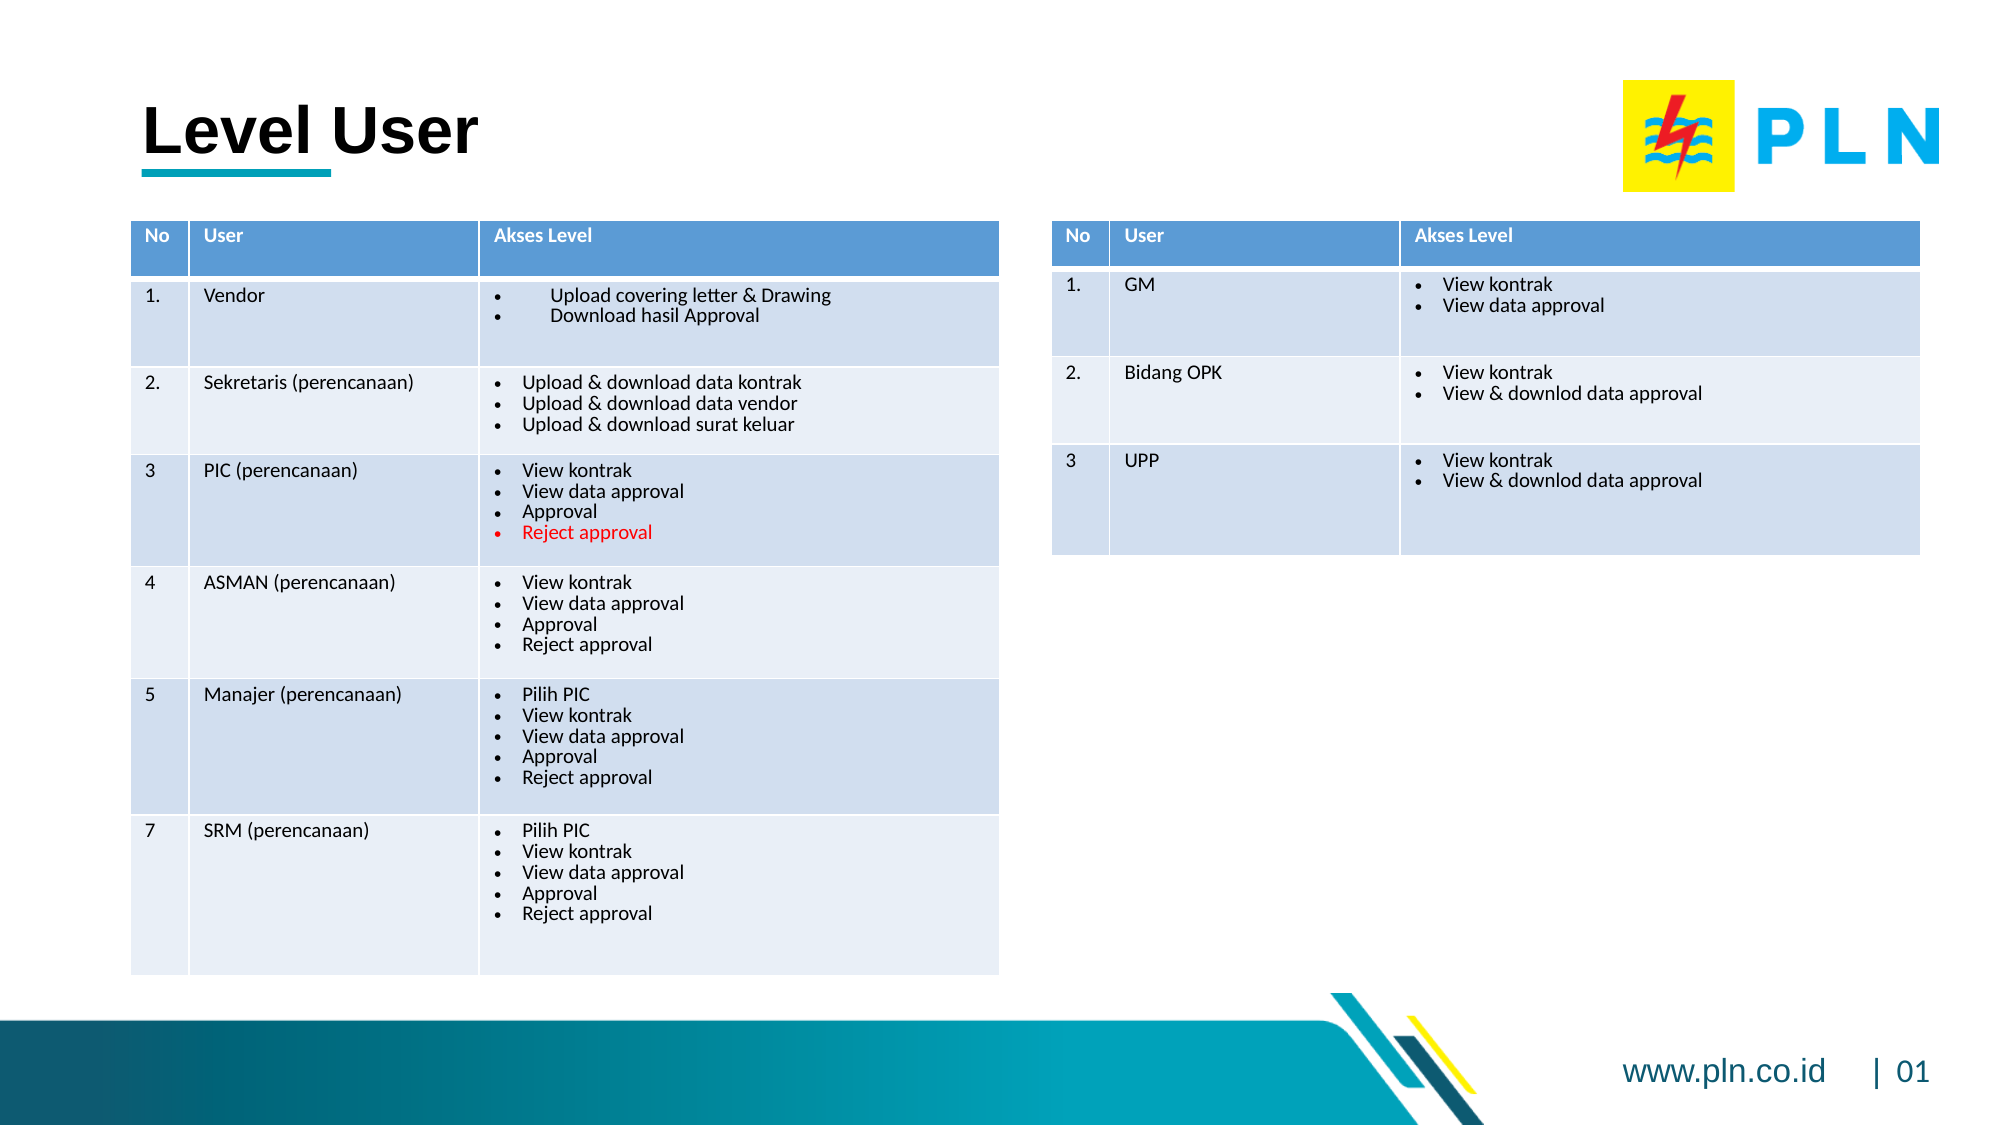

# Level User
| No | User | Akses Level |
| --- | --- | --- |
| 1. | Vendor | Upload covering letter & Drawing Download hasil Approval |
| 2. | Sekretaris (perencanaan) | Upload & download data kontrak Upload & download data vendor Upload & download surat keluar |
| 3 | PIC (perencanaan) | View kontrak View data approval Approval Reject approval |
| 4 | ASMAN (perencanaan) | View kontrak View data approval Approval Reject approval |
| 5 | Manajer (perencanaan) | Pilih PIC View kontrak View data approval Approval Reject approval |
| 7 | SRM (perencanaan) | Pilih PIC View kontrak View data approval Approval Reject approval |
| No | User | Akses Level |
| --- | --- | --- |
| 1. | GM | View kontrak View data approval |
| 2. | Bidang OPK | View kontrak View & downlod data approval |
| 3 | UPP | View kontrak View & downlod data approval |
01